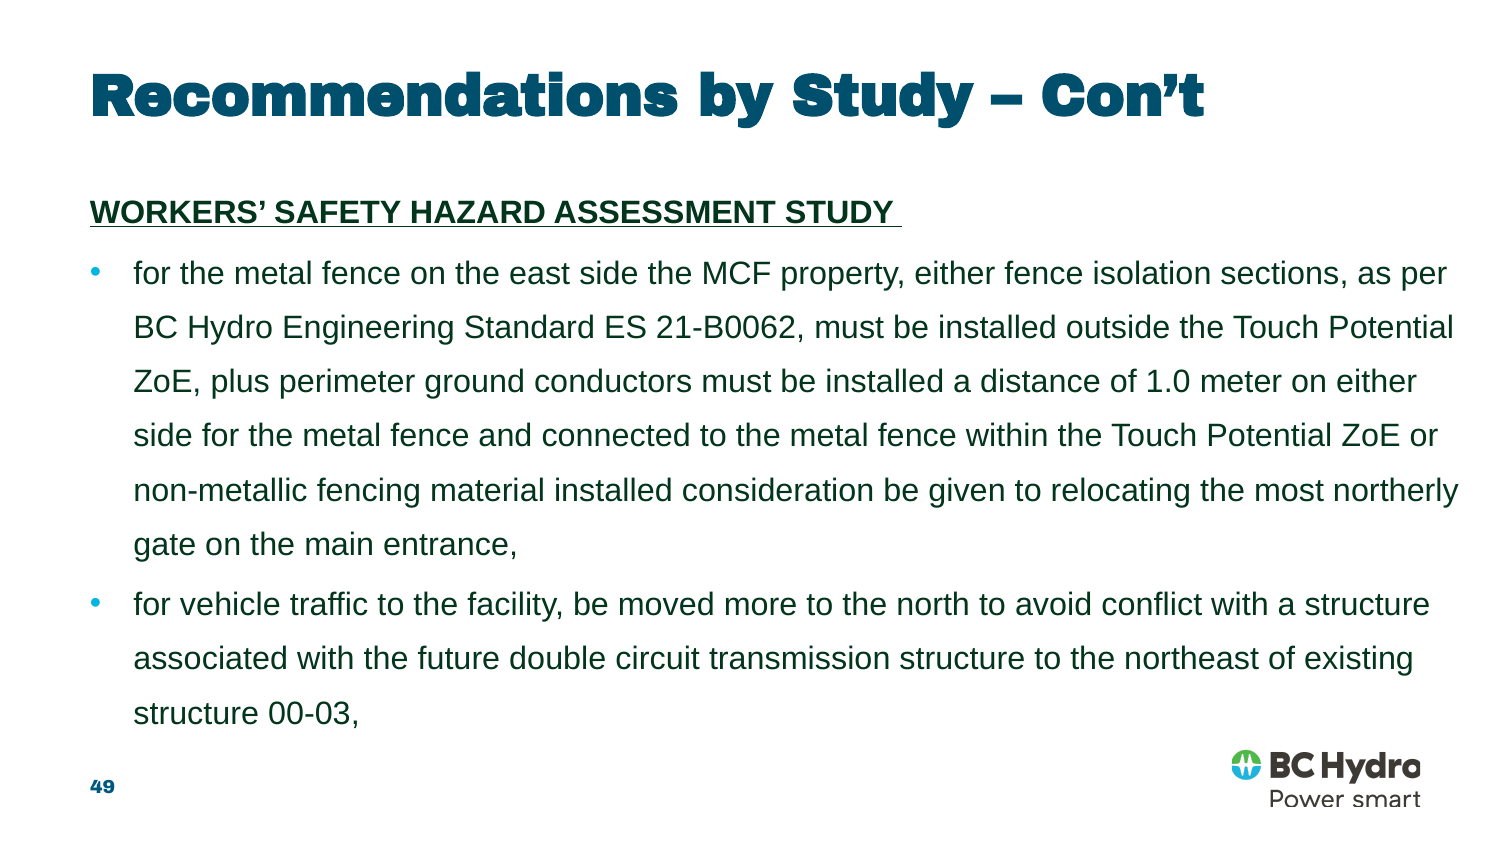

# Recommendations by Study – Con’t
Workers’ safety hazard Assessment STUDY
for the metal fence on the east side the MCF property, either fence isolation sections, as per BC Hydro Engineering Standard ES 21-B0062, must be installed outside the Touch Potential ZoE, plus perimeter ground conductors must be installed a distance of 1.0 meter on either side for the metal fence and connected to the metal fence within the Touch Potential ZoE or non-metallic fencing material installed consideration be given to relocating the most northerly gate on the main entrance,
for vehicle traffic to the facility, be moved more to the north to avoid conflict with a structure associated with the future double circuit transmission structure to the northeast of existing structure 00-03,

49